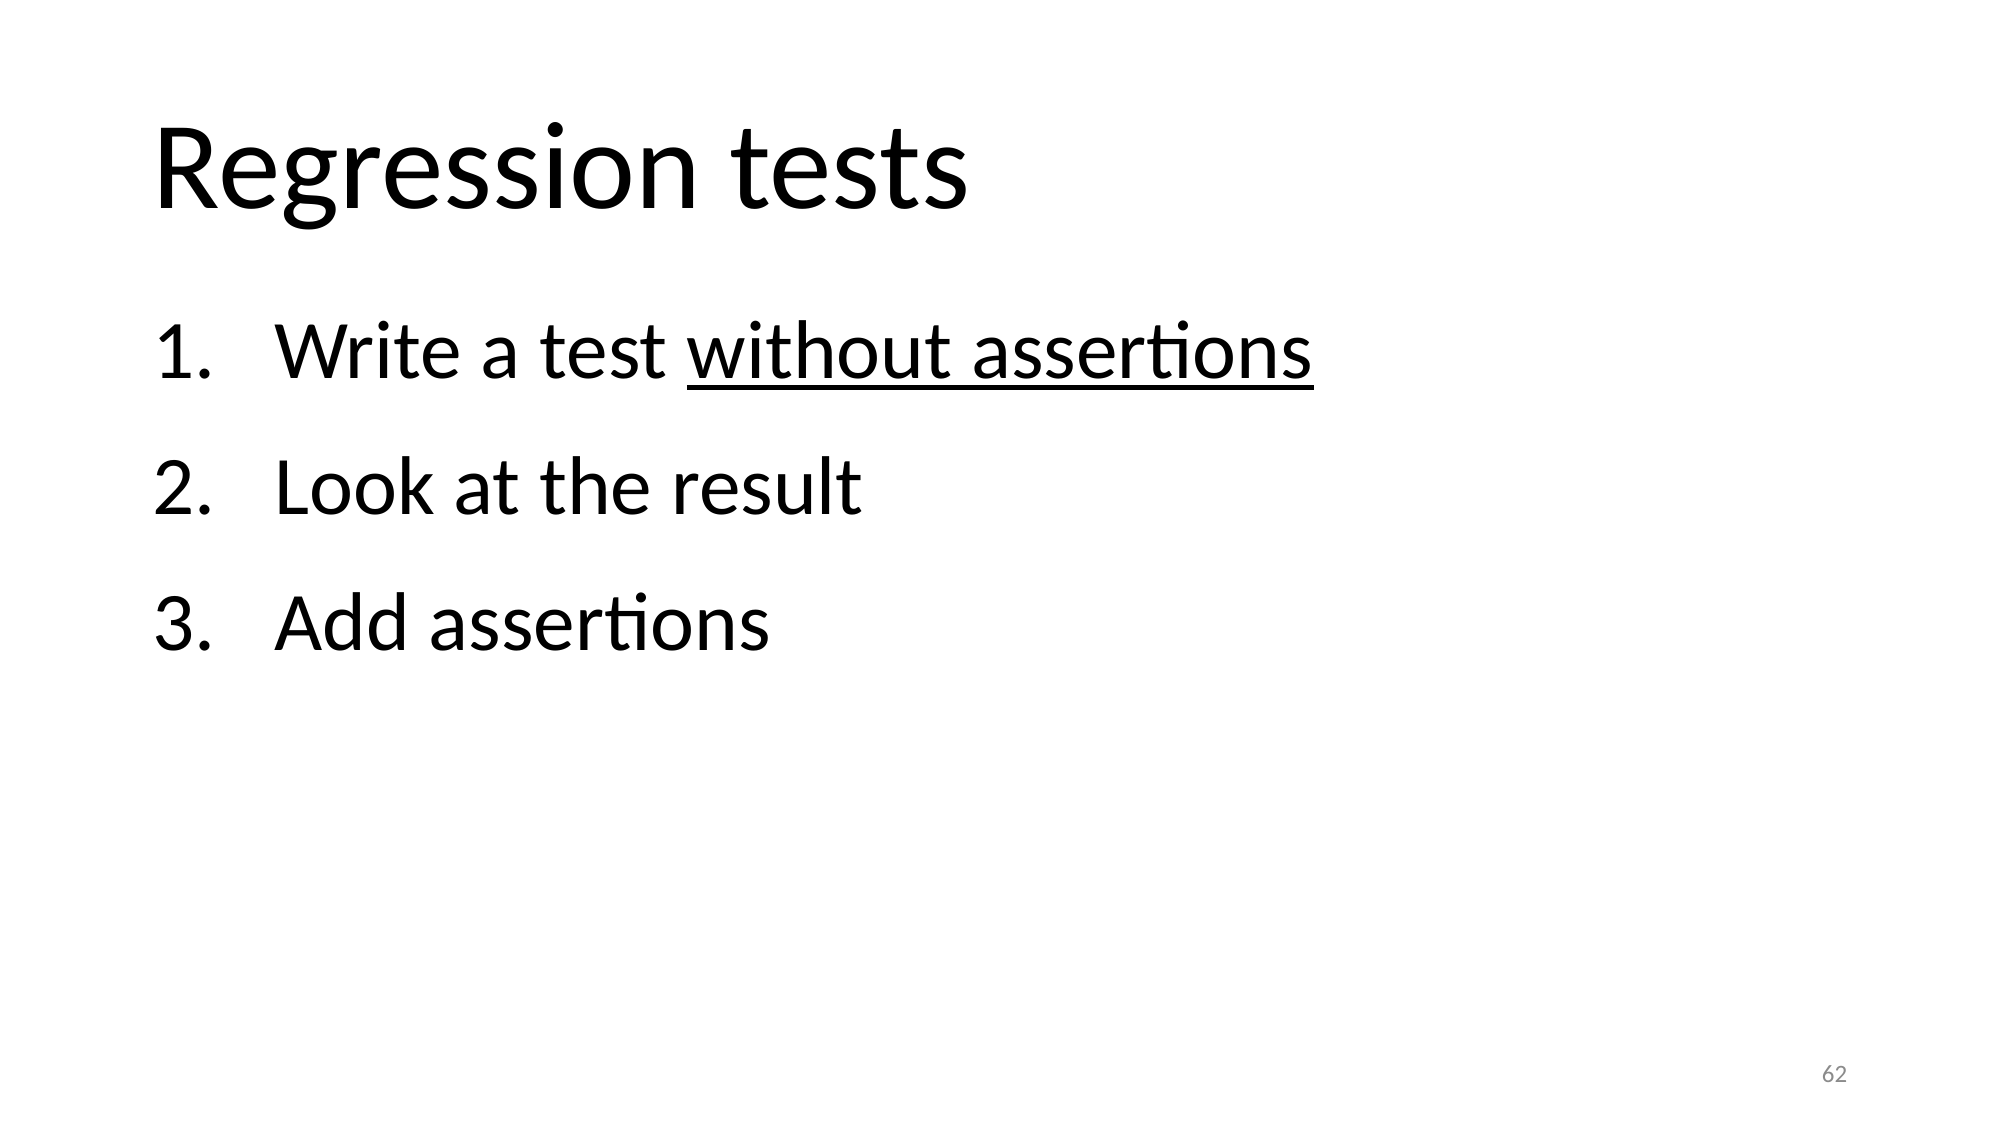

# Regression tests
Write a test without assertions
Look at the result
Add assertions
62